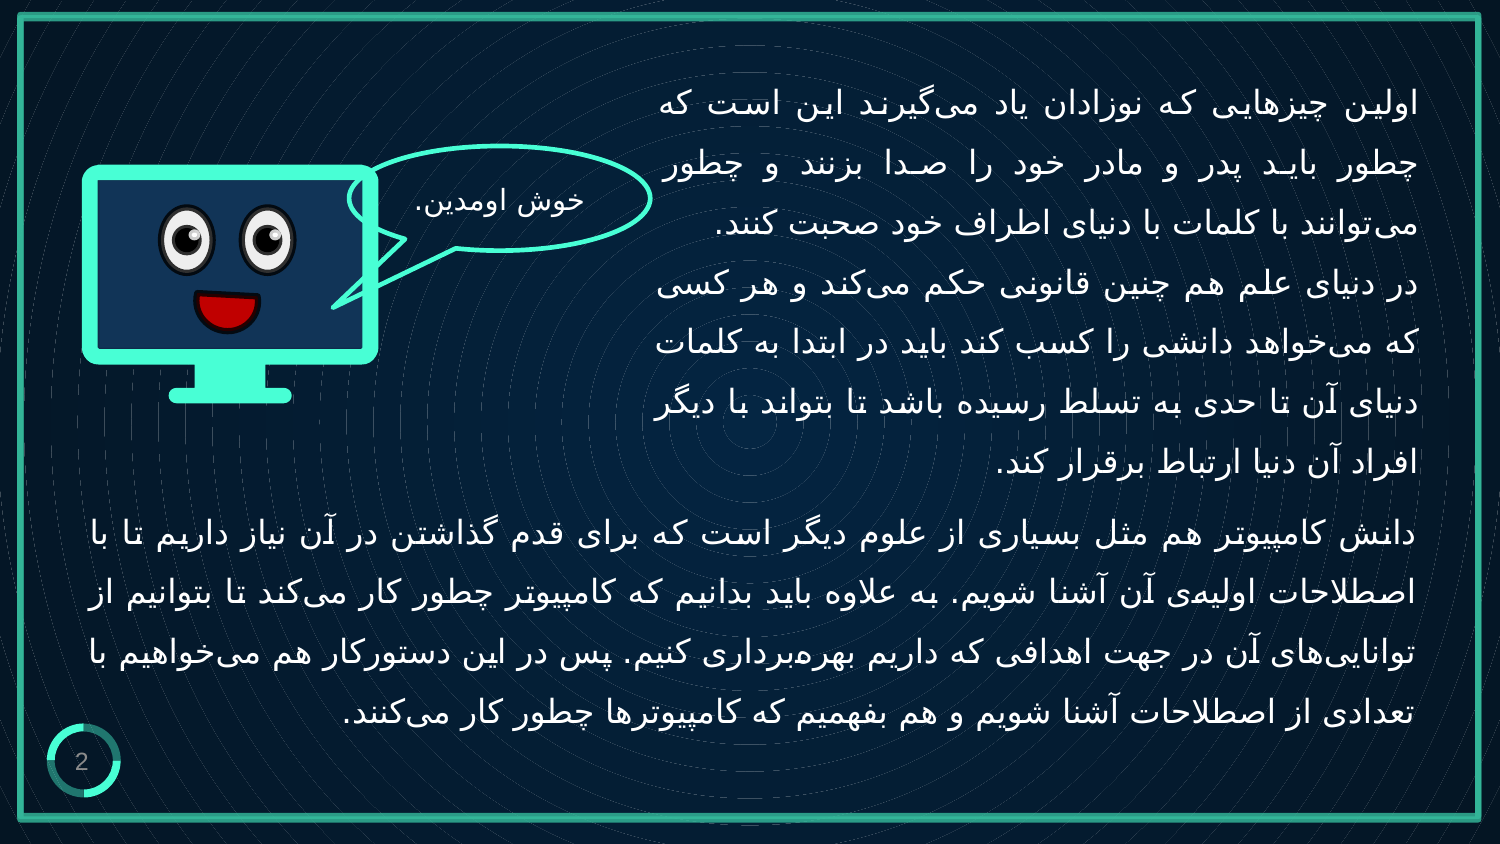

اولین چیزهایی که نوزادان یاد می‌گیرند این است که چطور باید پدر و مادر خود را صدا بزنند و چطور می‌توانند با کلمات با دنیای اطراف خود صحبت کنند.
در دنیای علم هم چنین قانونی حکم می‌کند و هر کسی که می‌خواهد دانشی را کسب کند باید در ابتدا به کلمات دنیای آن تا حدی به تسلط رسیده باشد تا بتواند با دیگر افراد آن دنیا ارتباط برقرار کند.
خوش اومدین.

دانش کامپیوتر هم مثل بسیاری از علوم دیگر است که برای قدم گذاشتن در آن نیاز داریم تا با اصطلاحات اولیه‌ی آن آشنا شویم. به علاوه باید بدانیم که کامپیوتر چطور کار می‌کند تا بتوانیم از توانایی‌های آن در جهت اهدافی که داریم بهره‌برداری کنیم. پس در این دستورکار هم می‌خواهیم با تعدادی از اصطلاحات آشنا شویم و هم بفهمیم که کامپیوترها چطور کار می‌کنند.
2